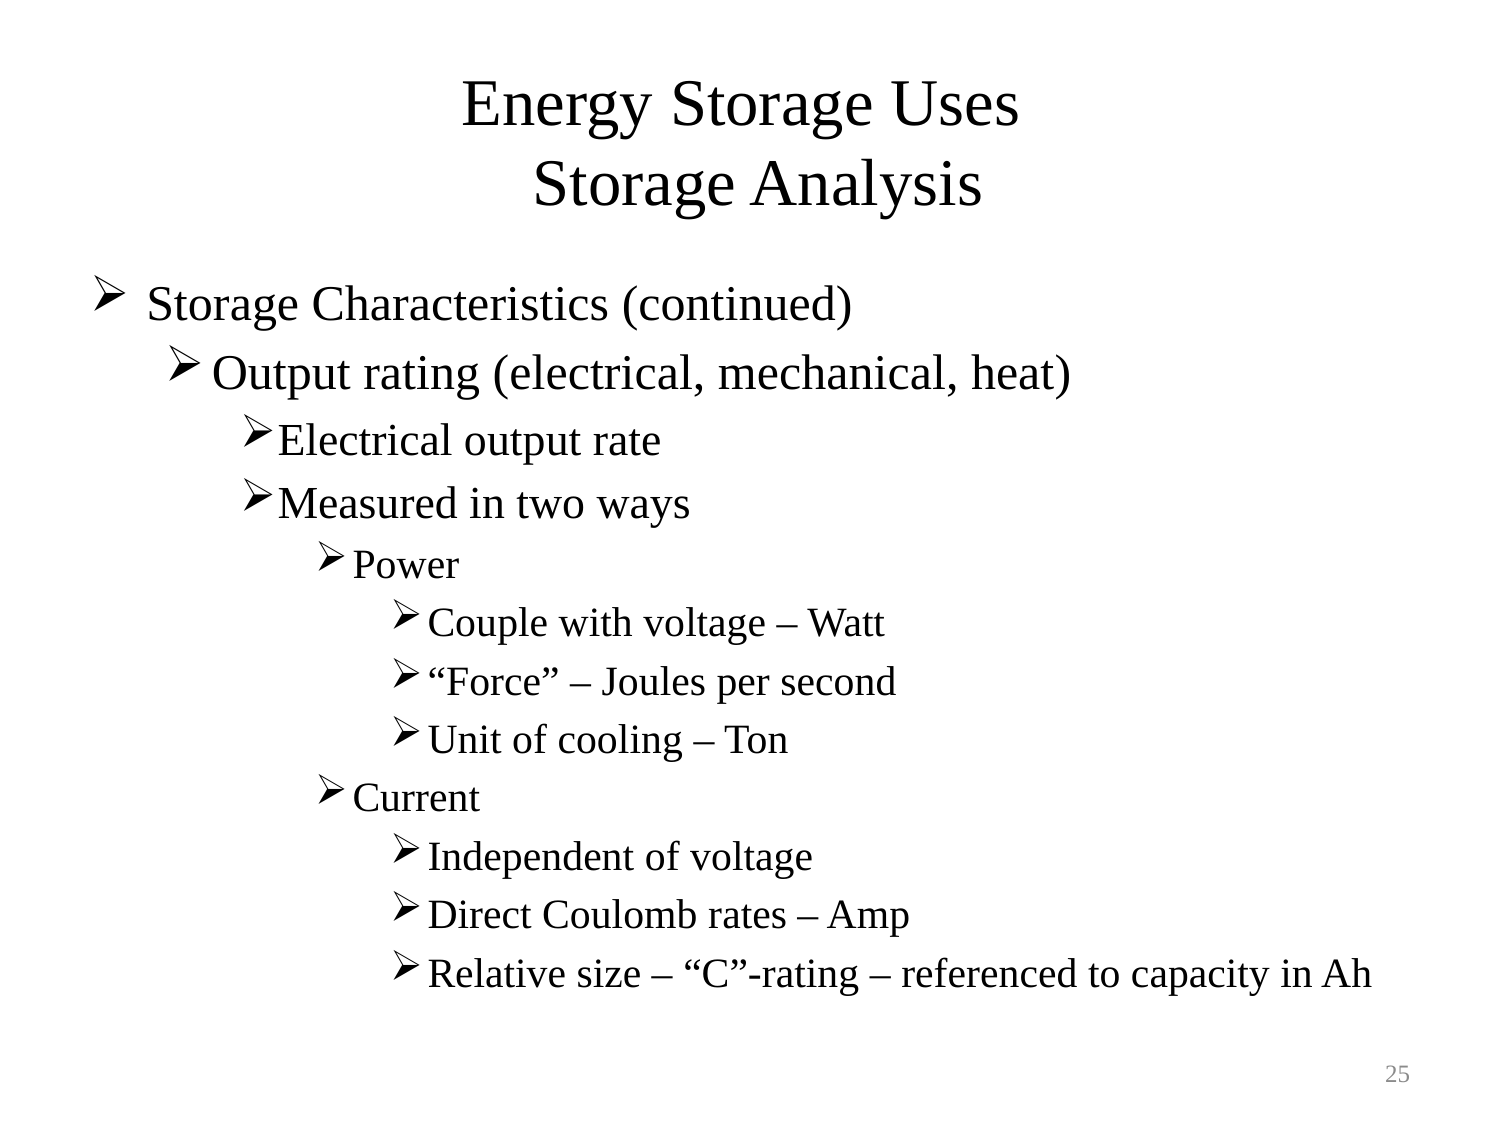

# Energy Storage Uses Storage Analysis
Storage Characteristics (continued)
Output rating (electrical, mechanical, heat)
Electrical output rate
Measured in two ways
Power
Couple with voltage – Watt
“Force” – Joules per second
Unit of cooling – Ton
Current
Independent of voltage
Direct Coulomb rates – Amp
Relative size – “C”-rating – referenced to capacity in Ah
25